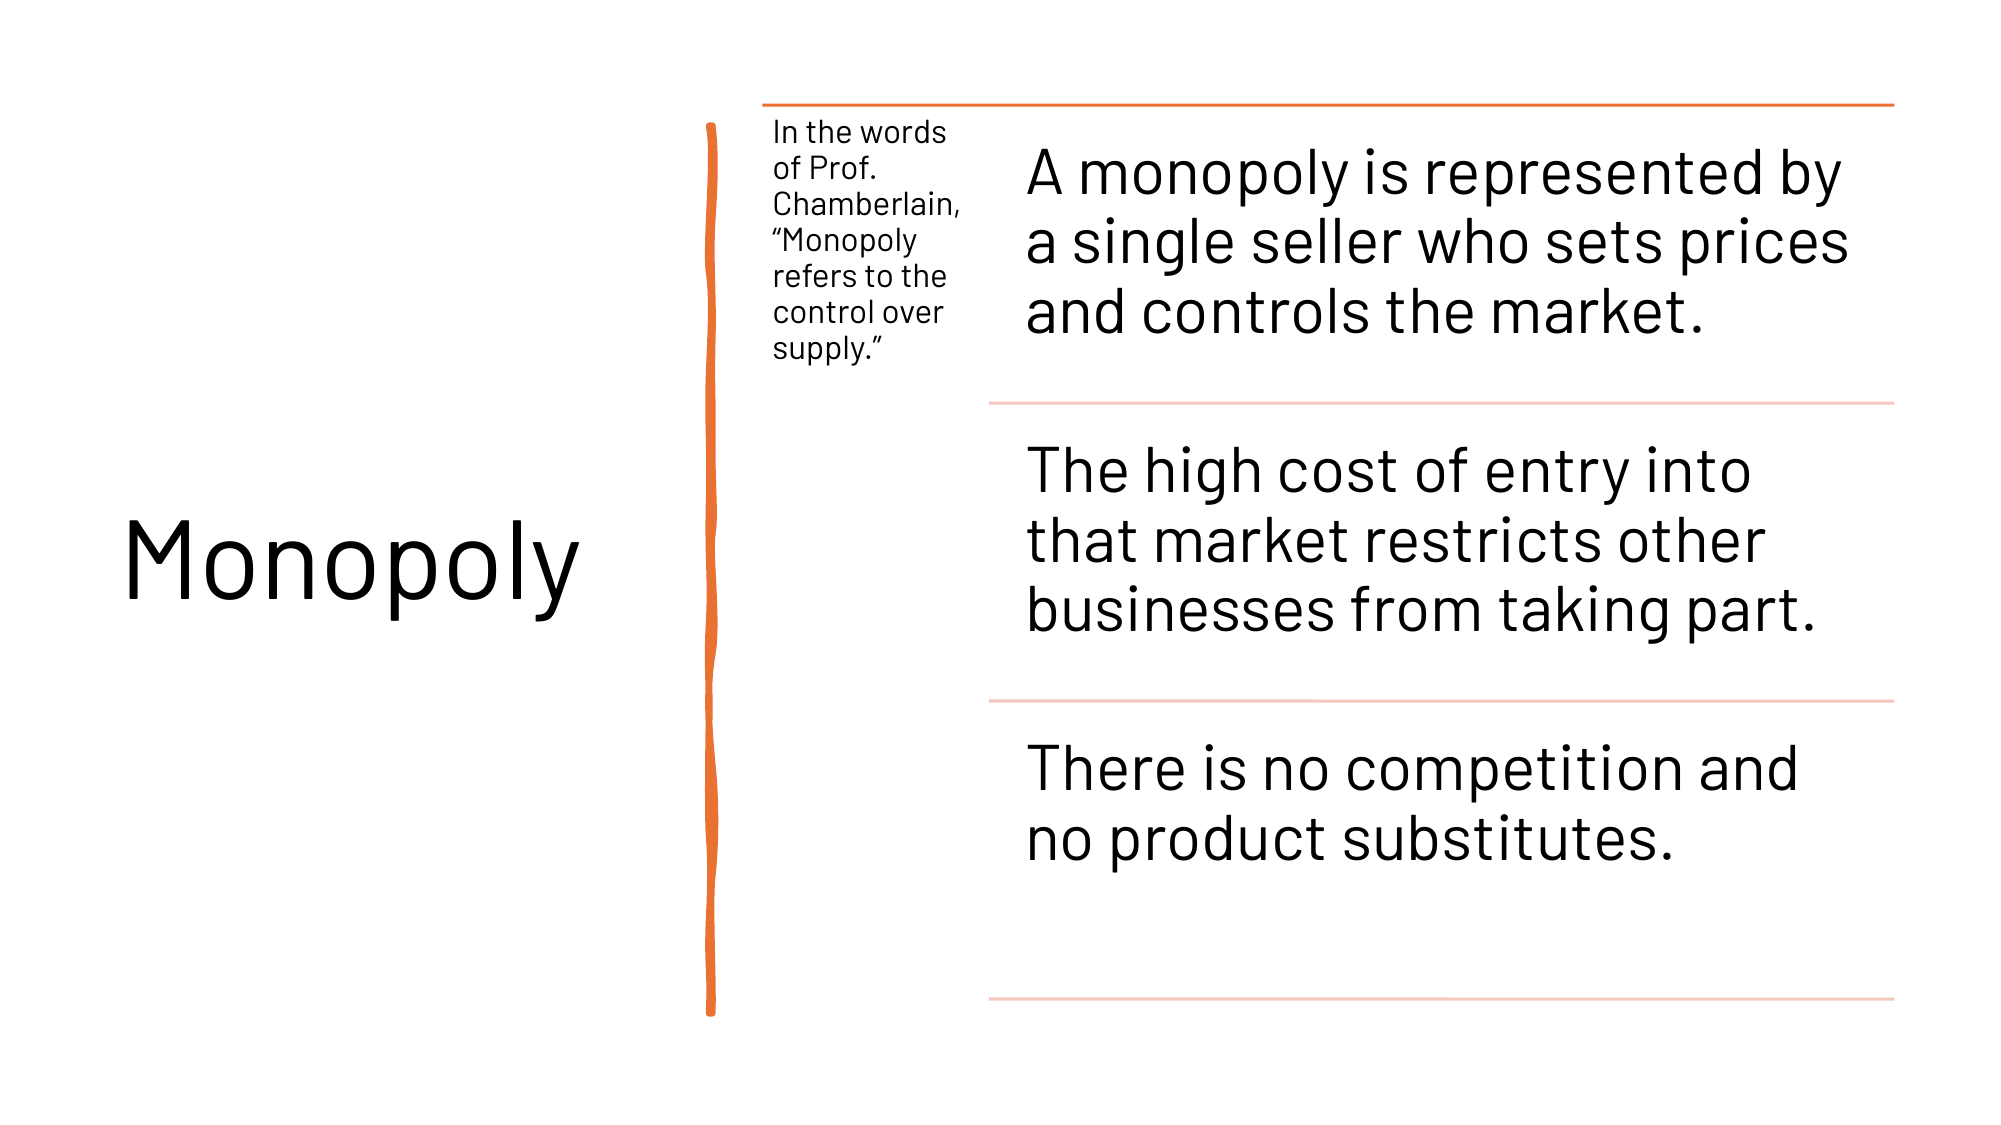

In the words of Prof. Chamberlain, “Monopoly refers to the control over supply.”
A monopoly is represented by a single seller who sets prices and controls the market.
The high cost of entry into that market restricts other businesses from taking part.
There is no competition and no product substitutes.
# Monopoly